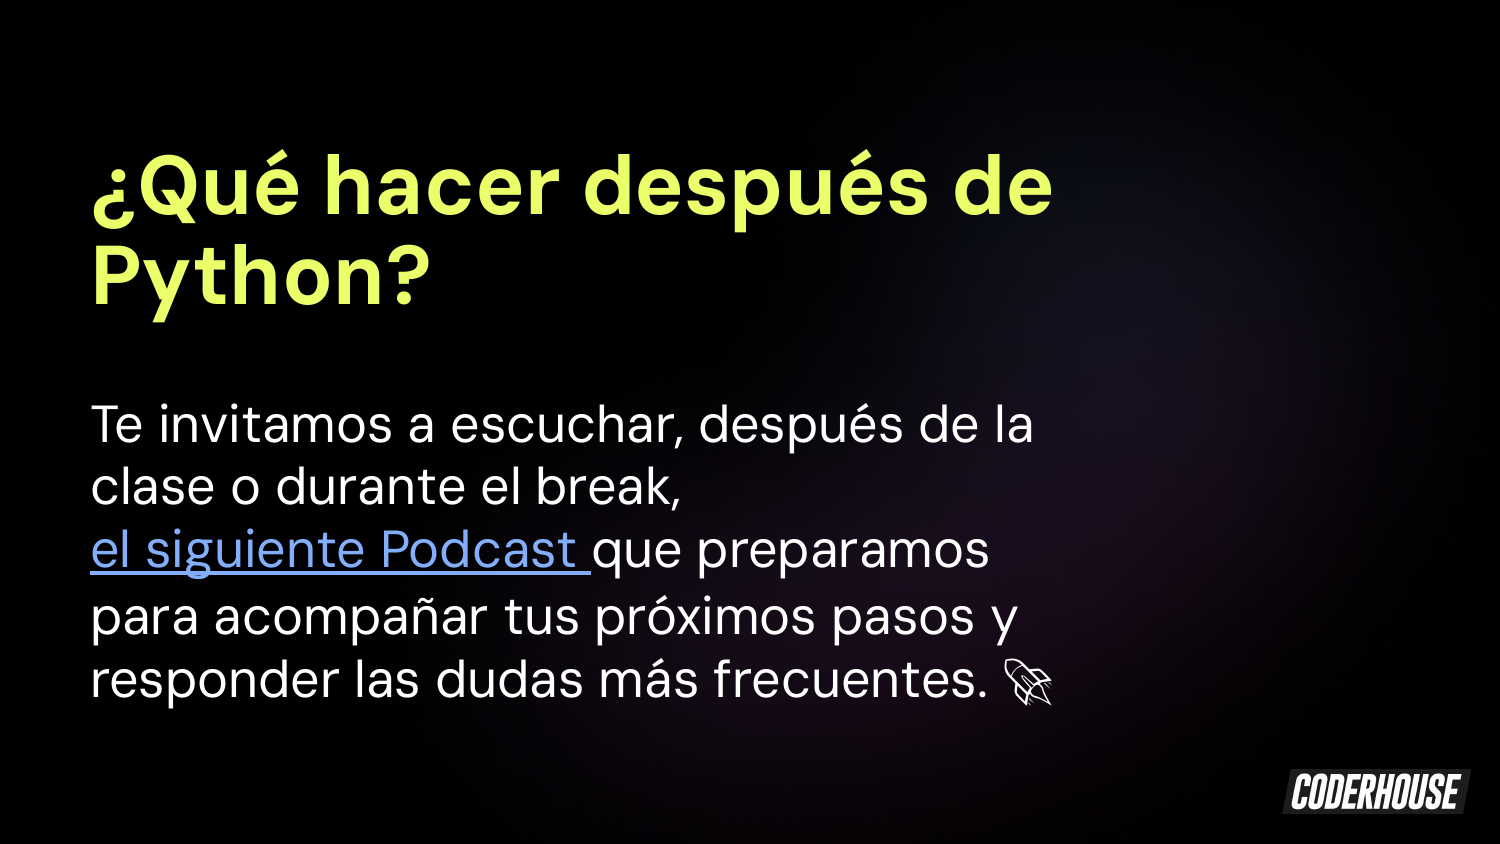

¿Qué hacer después de Python?
Te invitamos a escuchar, después de la clase o durante el break, el siguiente Podcast que preparamos para acompañar tus próximos pasos y responder las dudas más frecuentes. 🚀